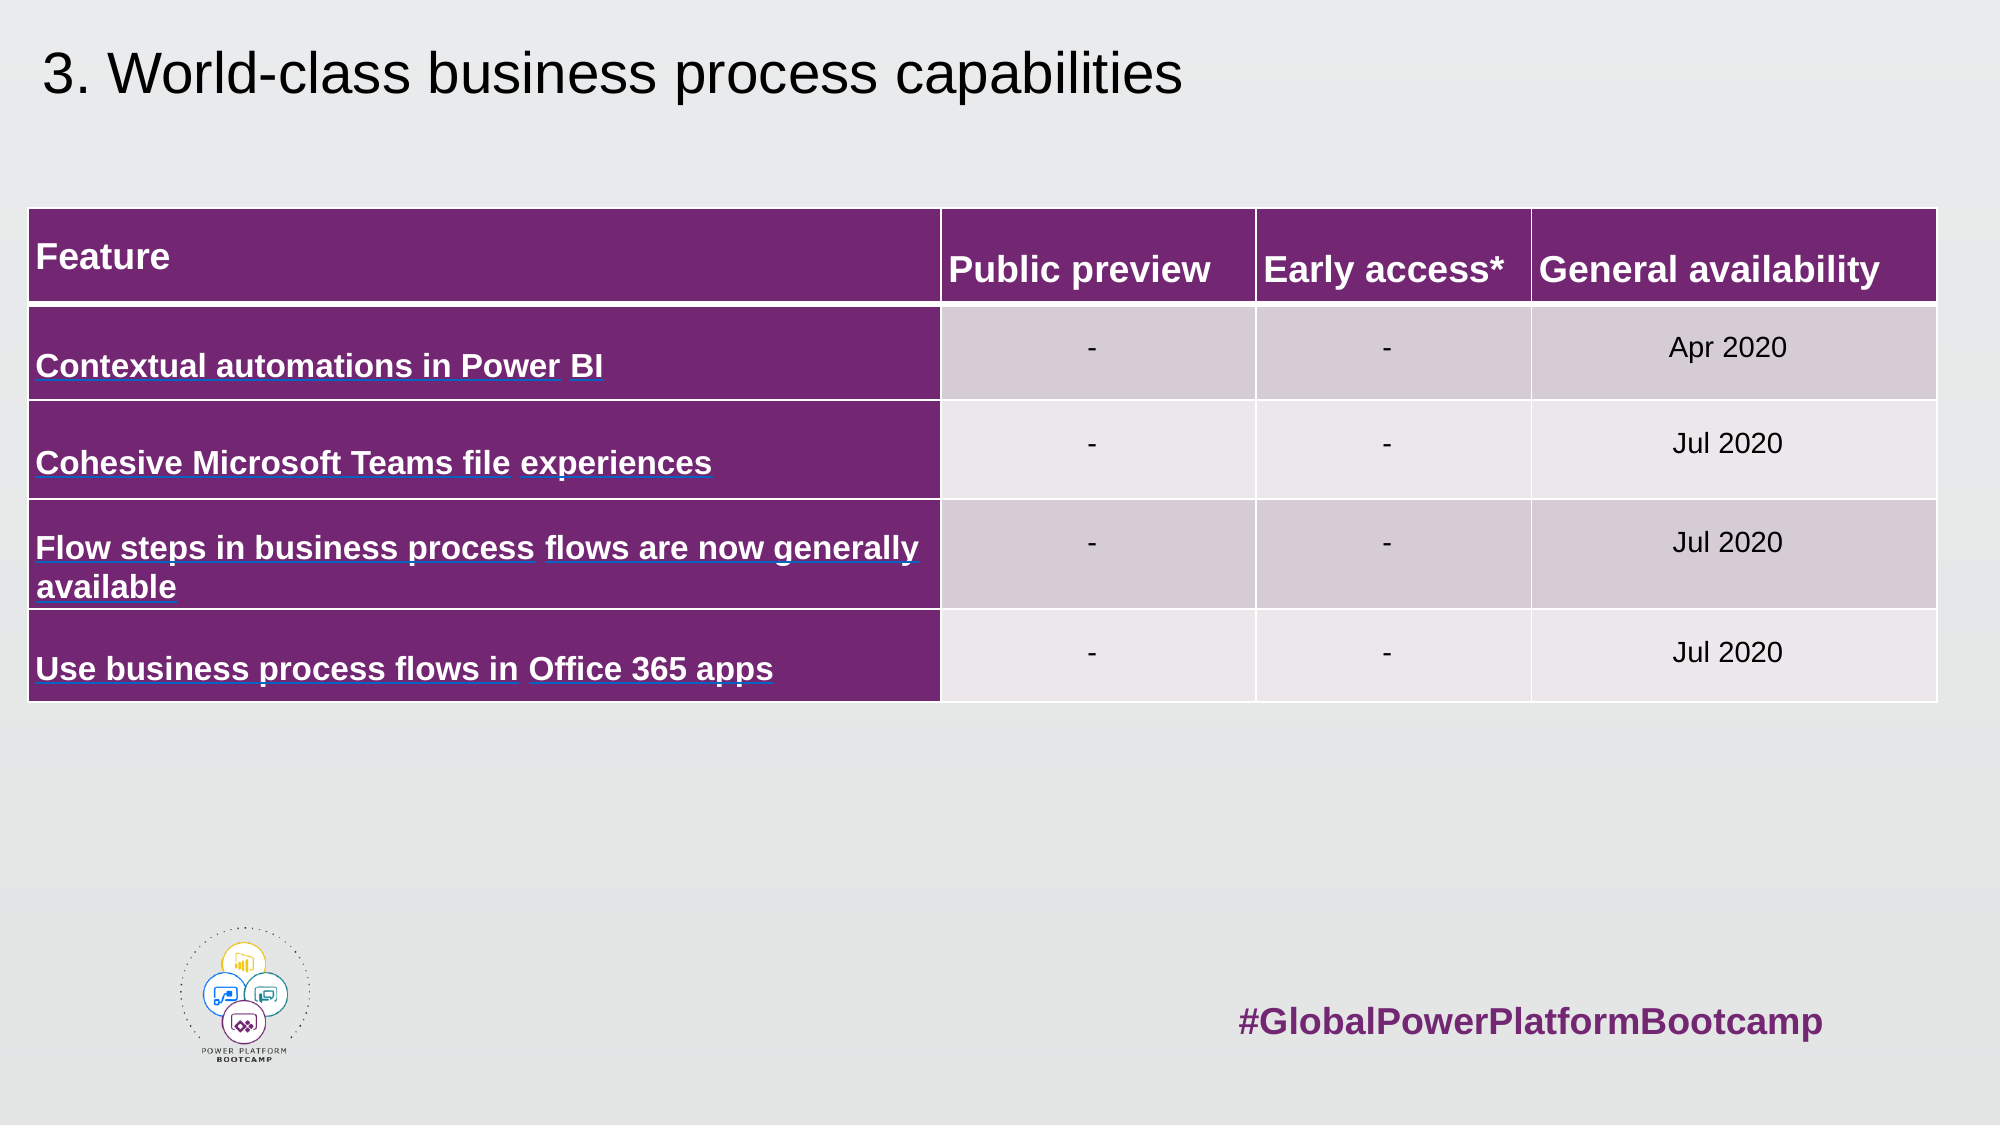

3. World-class business process capabilities
| Feature | Public preview | Early access\* | General availability |
| --- | --- | --- | --- |
| Contextual automations in Power BI | - | - | Apr 2020 |
| Cohesive Microsoft Teams file experiences | - | - | Jul 2020 |
| Flow steps in business process flows are now generally available | - | - | Jul 2020 |
| Use business process flows in Office 365 apps | - | - | Jul 2020 |